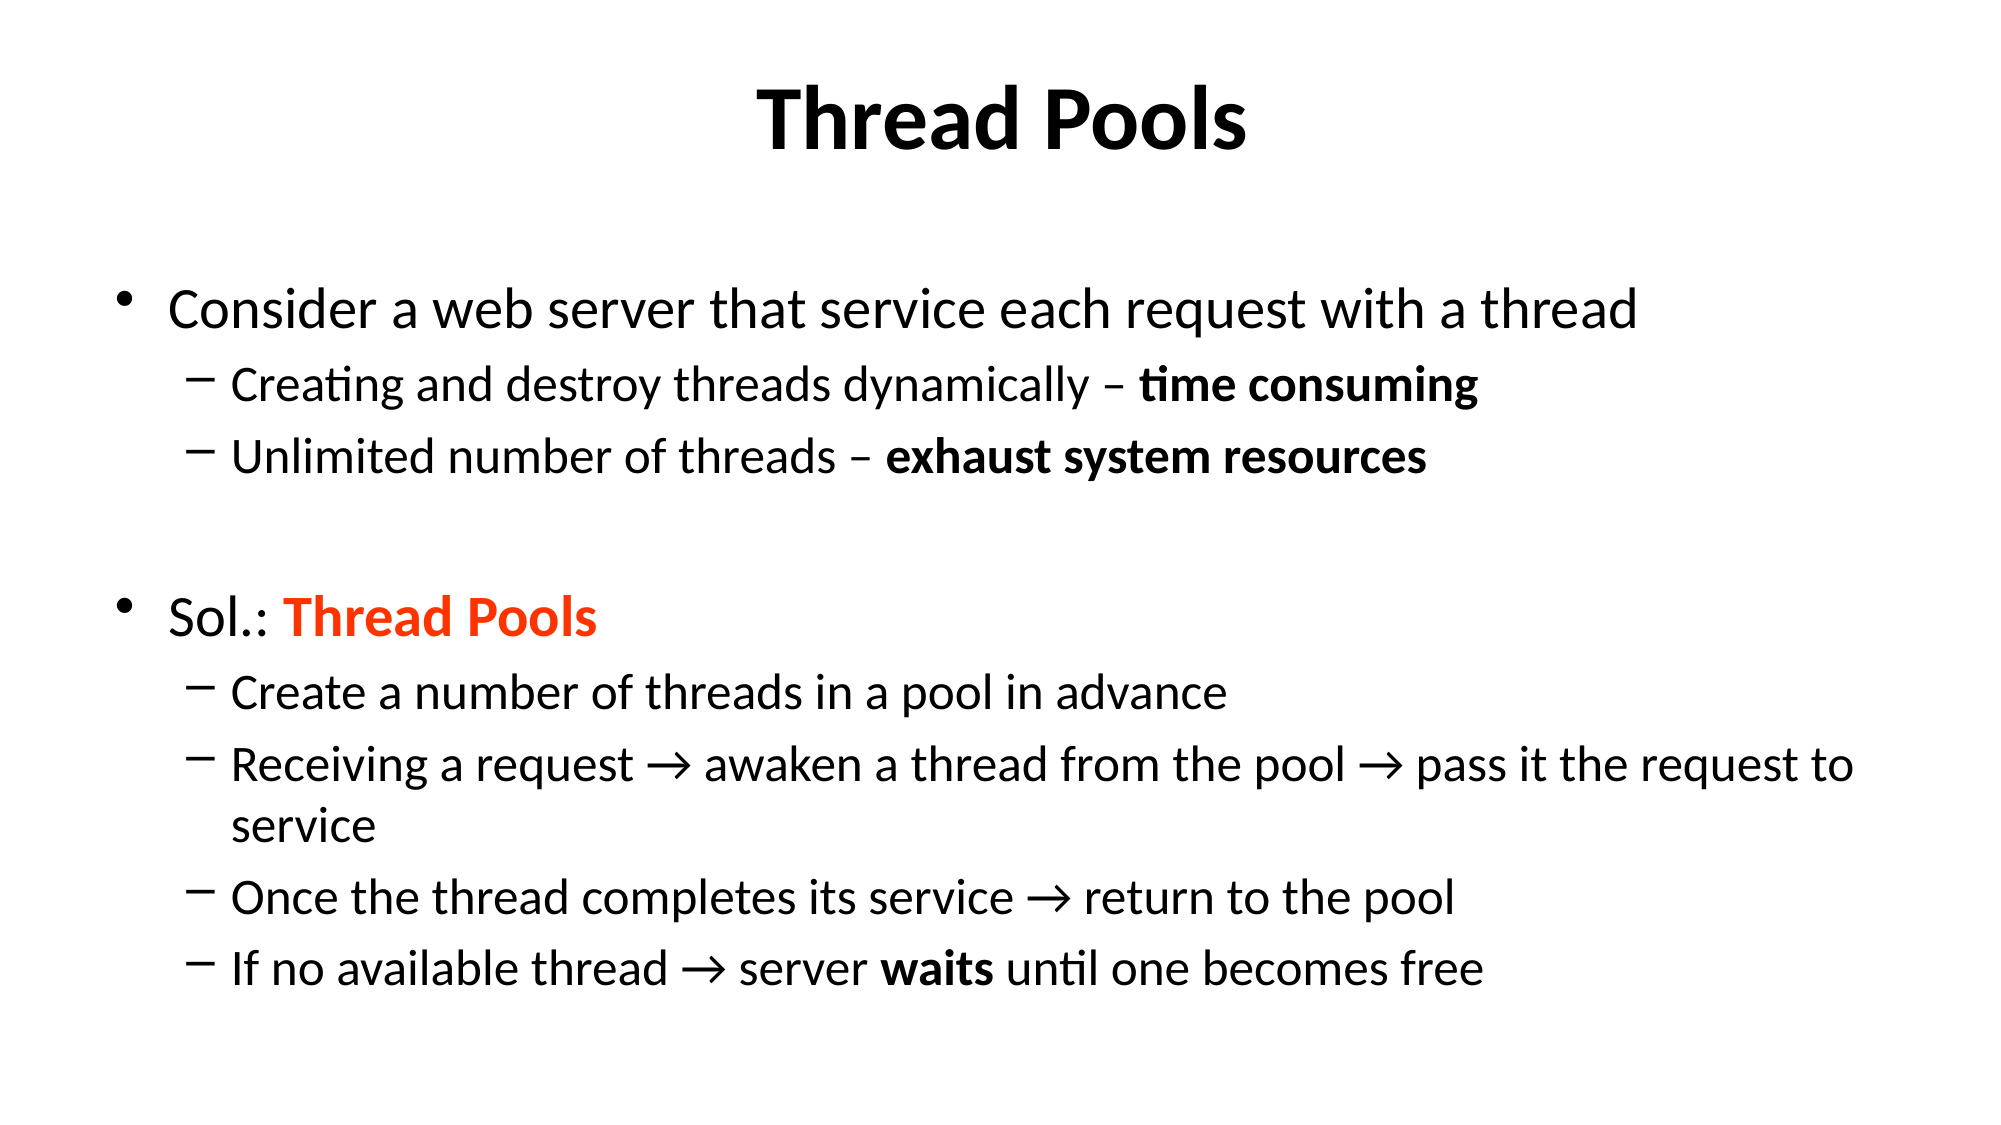

# Thread Pools
Consider a web server that service each request with a thread
Creating and destroy threads dynamically – time consuming
Unlimited number of threads – exhaust system resources

Sol.: Thread Pools
Create a number of threads in a pool in advance
Receiving a request → awaken a thread from the pool → pass it the request to service
Once the thread completes its service → return to the pool
If no available thread → server waits until one becomes free